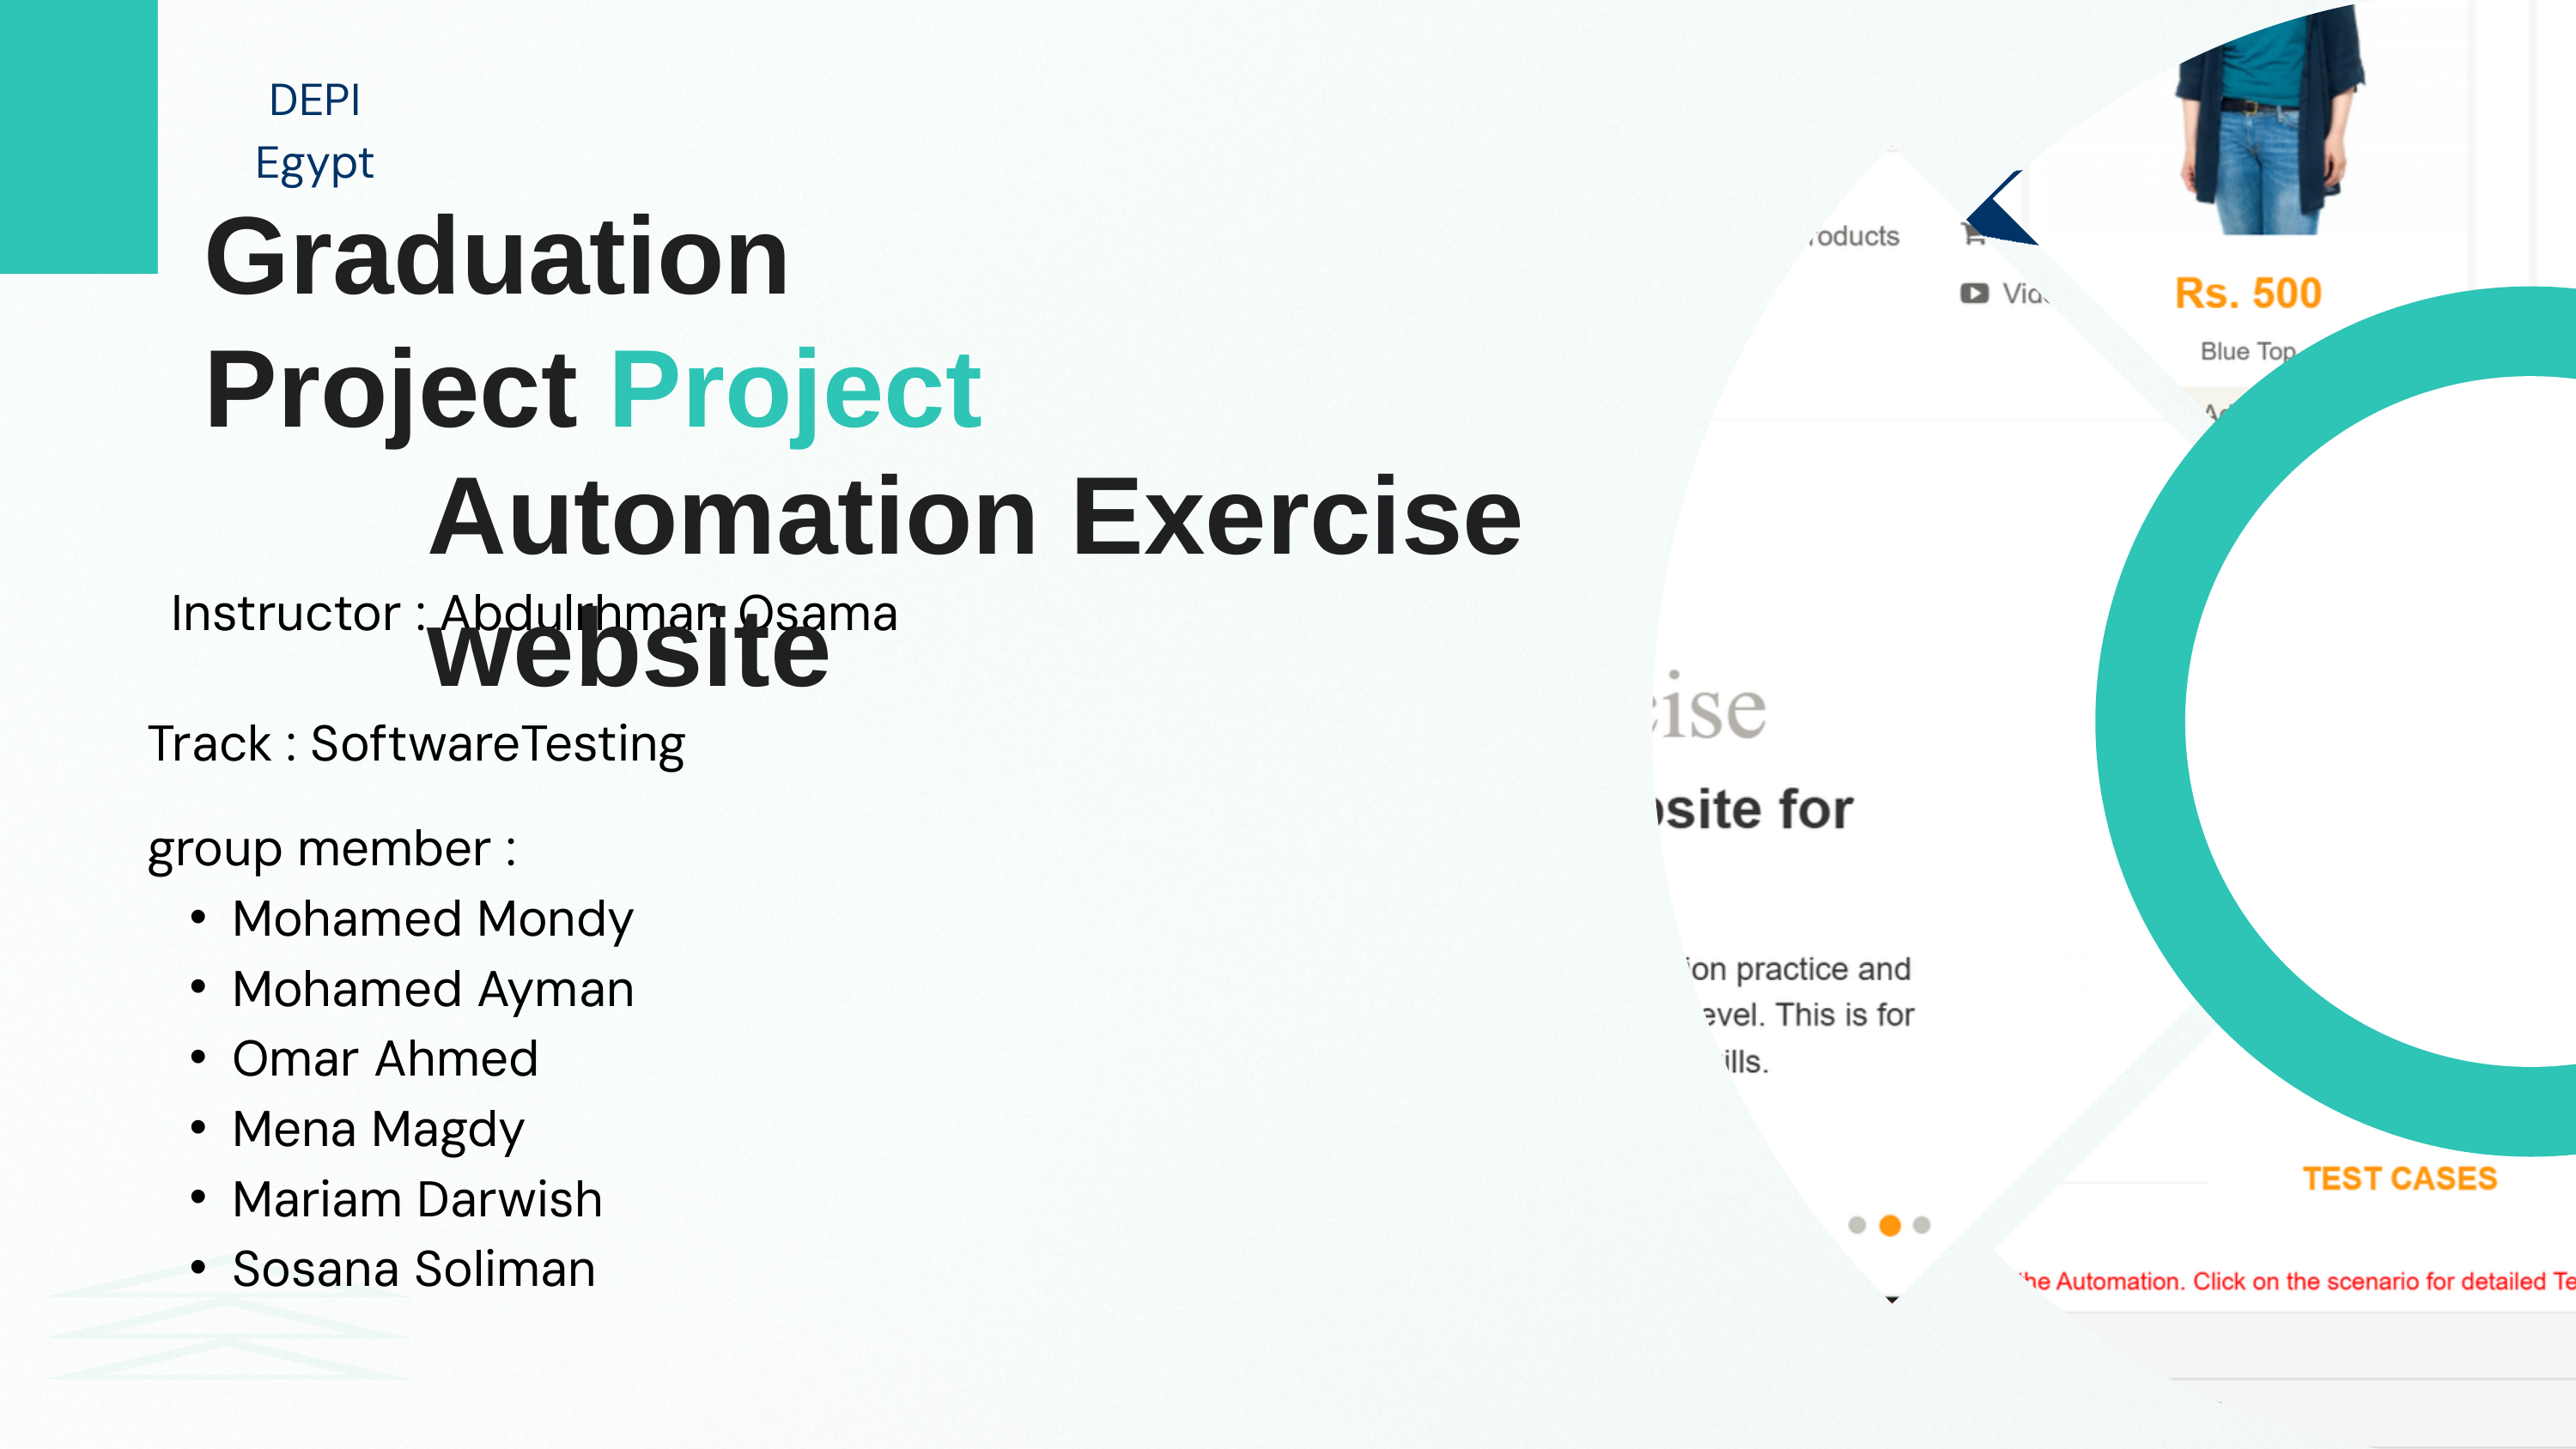

DEPI Egypt

Graduation Project Project

Automation Exercise website
Instructor : Abdulrhman Osama
Track : SoftwareTesting
group member :
Mohamed Mondy
Mohamed Ayman
Omar Ahmed
Mena Magdy
Mariam Darwish
Sosana Soliman